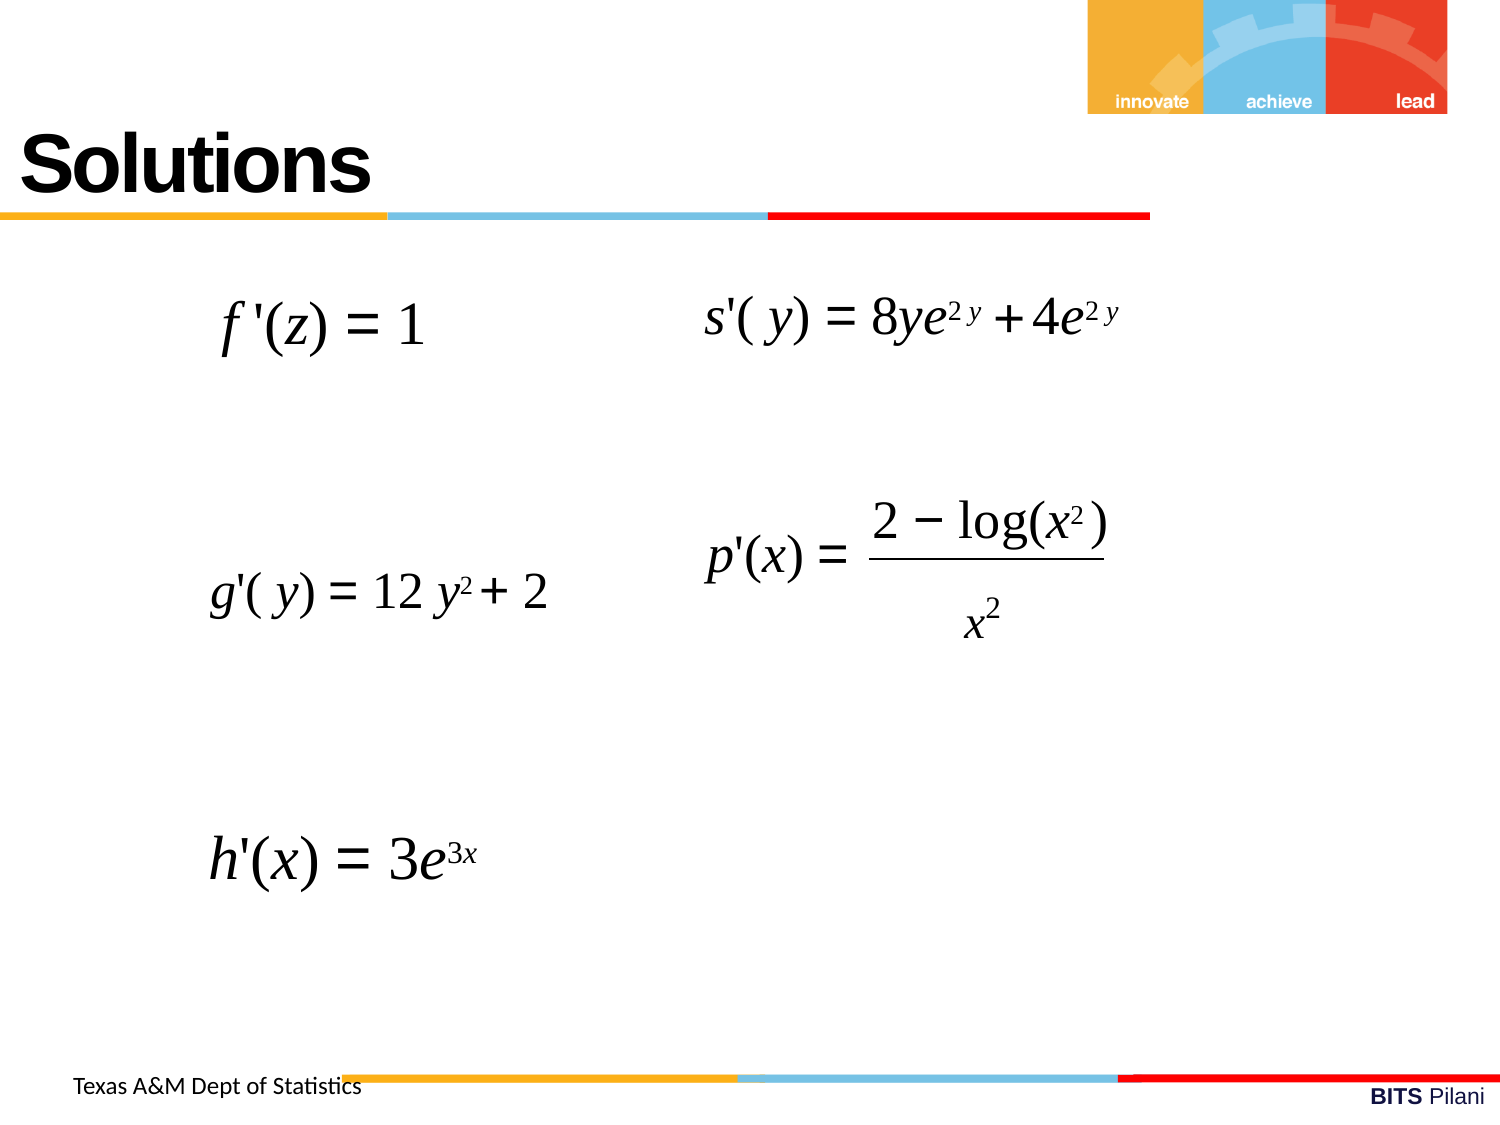

Solutions
s'( y) = 8ye2 y
4e2 y
f '(z) = 1
2 − log(x2 )
p'(x) =
x2
g'( y) = 12 y2 + 2

h'(x) = 3e3x
Texas A&M Dept of Statistics